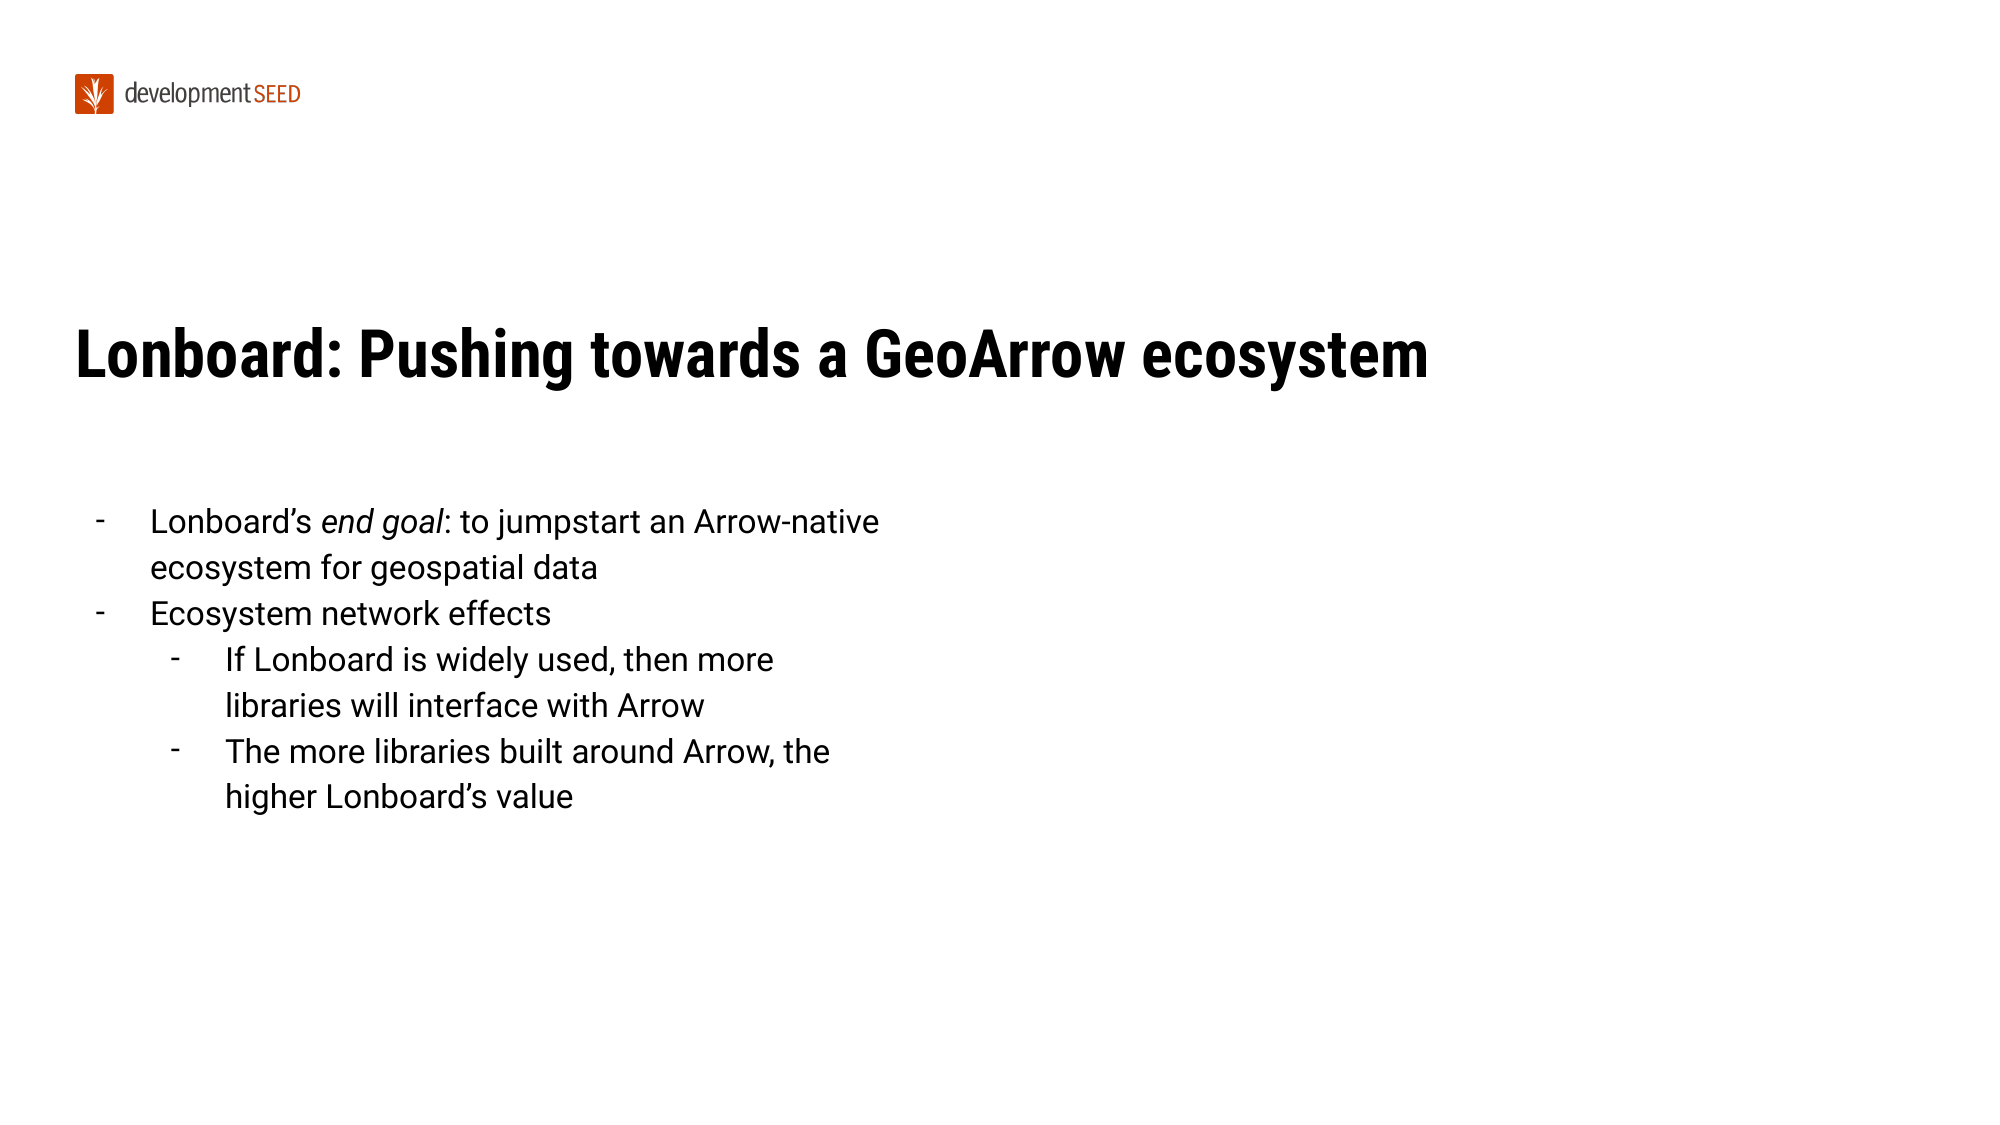

#
Lonboard: Pushing towards a GeoArrow ecosystem
Lonboard’s end goal: to jumpstart an Arrow-native ecosystem for geospatial data
Ecosystem network effects
If Lonboard is widely used, then more libraries will interface with Arrow
The more libraries built around Arrow, the higher Lonboard’s value